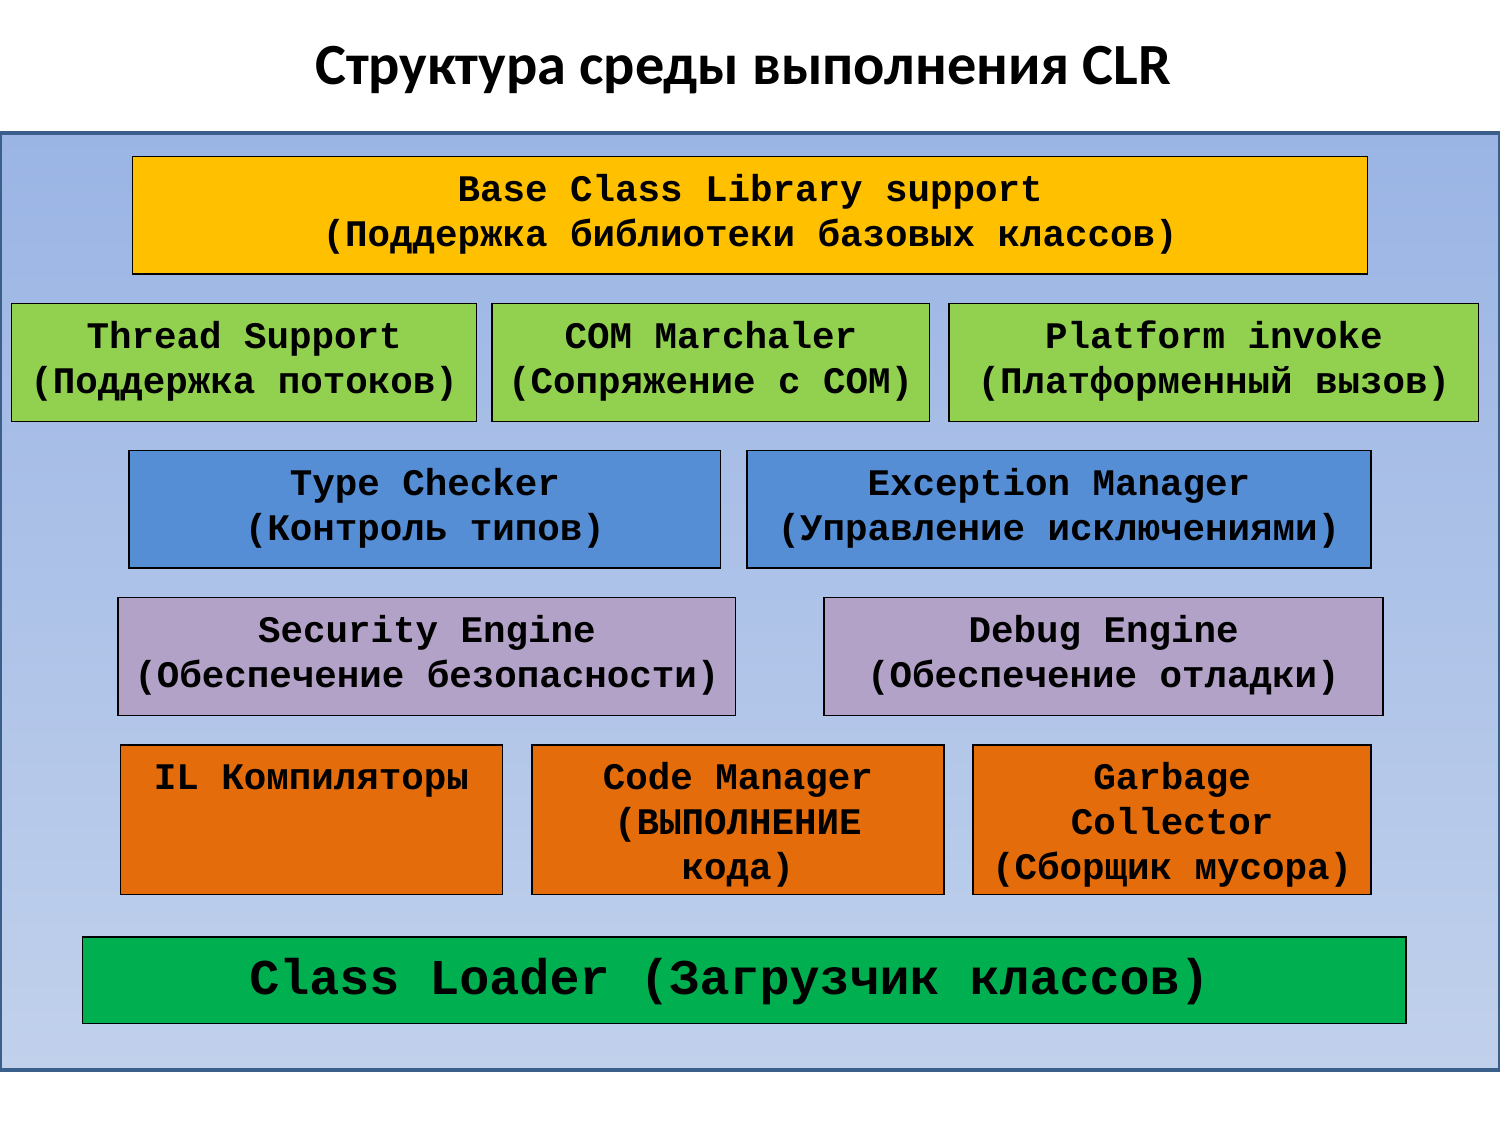

Структура среды выполнения CLR

Base Class Library support
(Поддержка библиотеки базовых классов)

Thread Support
(Поддержка потоков)

COM Marchaler
(Сопряжение с COM)

Platform invoke
(Платформенный вызов)
Type Checker
(Контроль типов)

Exception Manager
(Управление исключениями)
Security Engine
(Обеспечение безопасности)
Debug Engine
(Обеспечение отладки)

IL Компиляторы

Code Manager
(ВЫПОЛНЕНИЕ кода)

Garbage Collector
(Сборщик мусора)

Class Loader (Загрузчик классов)